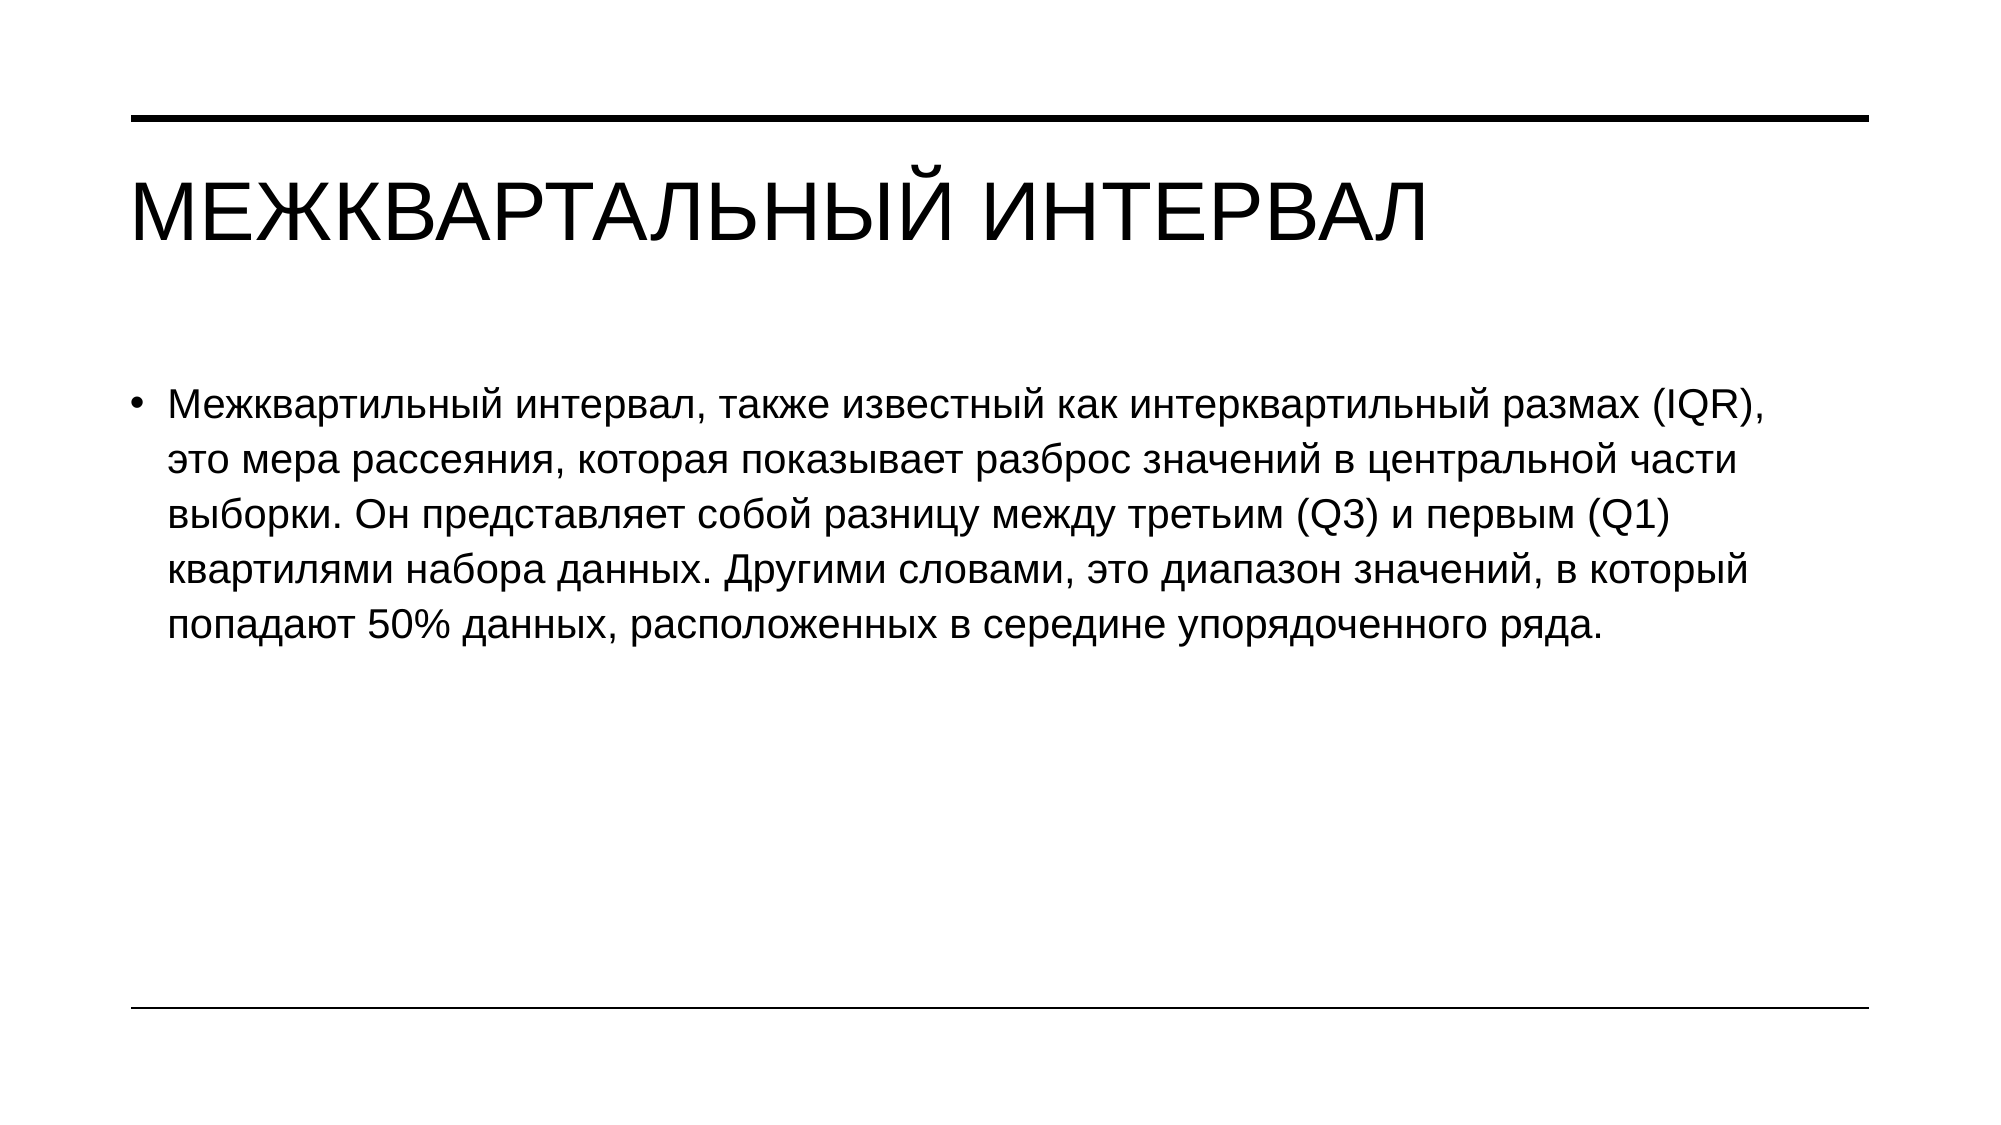

# Межквартальный интервал
Межквартильный интервал, также известный как интерквартильный размах (IQR), это мера рассеяния, которая показывает разброс значений в центральной части выборки. Он представляет собой разницу между третьим (Q3) и первым (Q1) квартилями набора данных. Другими словами, это диапазон значений, в который попадают 50% данных, расположенных в середине упорядоченного ряда.